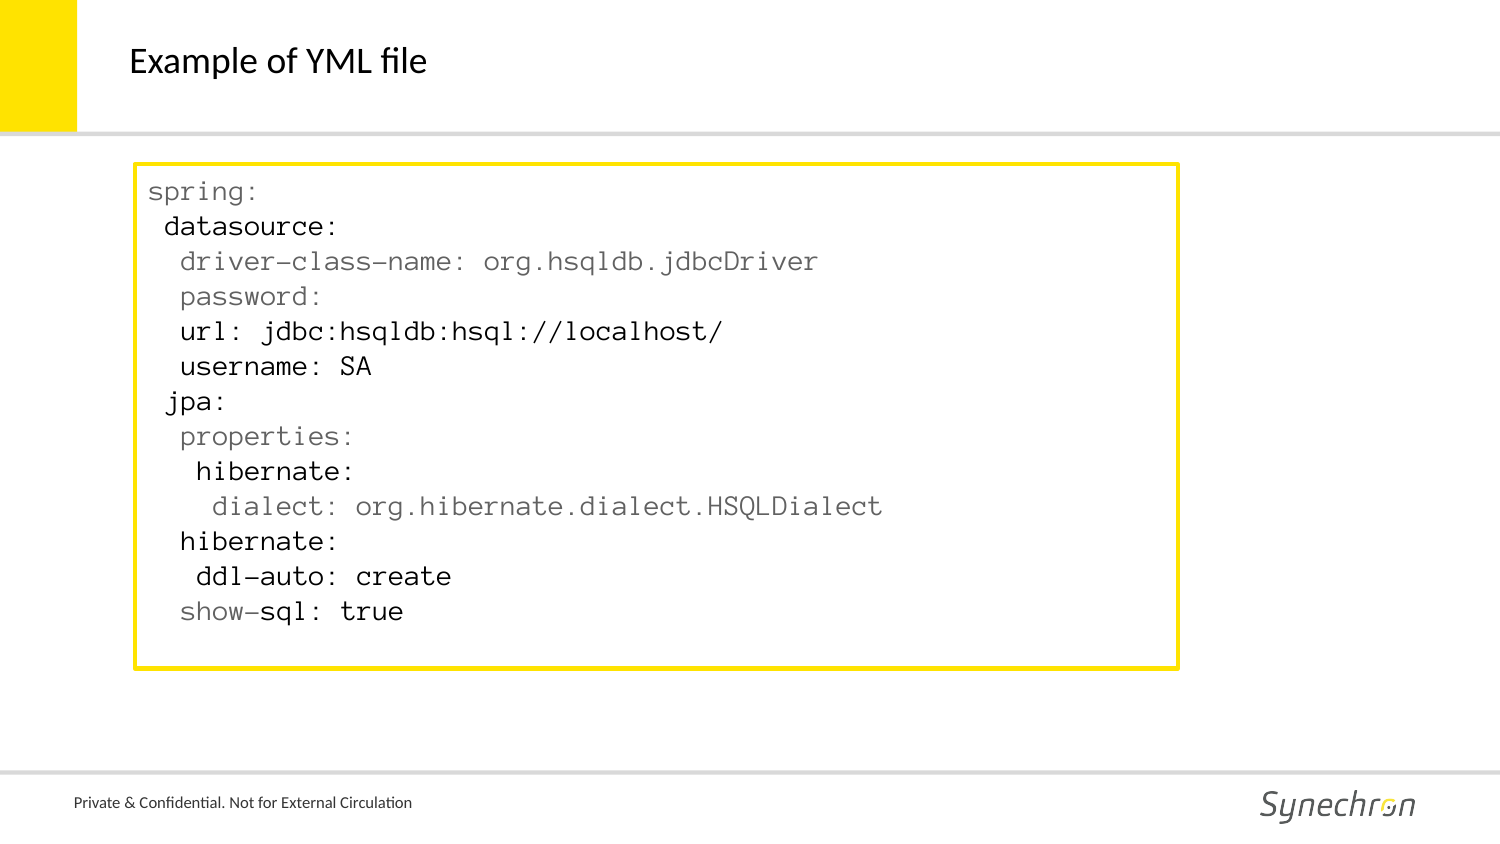

Example of YML file
spring:
 datasource:
  driver-class-name: org.hsqldb.jdbcDriver
  password:
  url: jdbc:hsqldb:hsql://localhost/
  username: SA
 jpa:
  properties:
   hibernate:
    dialect: org.hibernate.dialect.HSQLDialect
  hibernate:
   ddl-auto: create
  show-sql: true